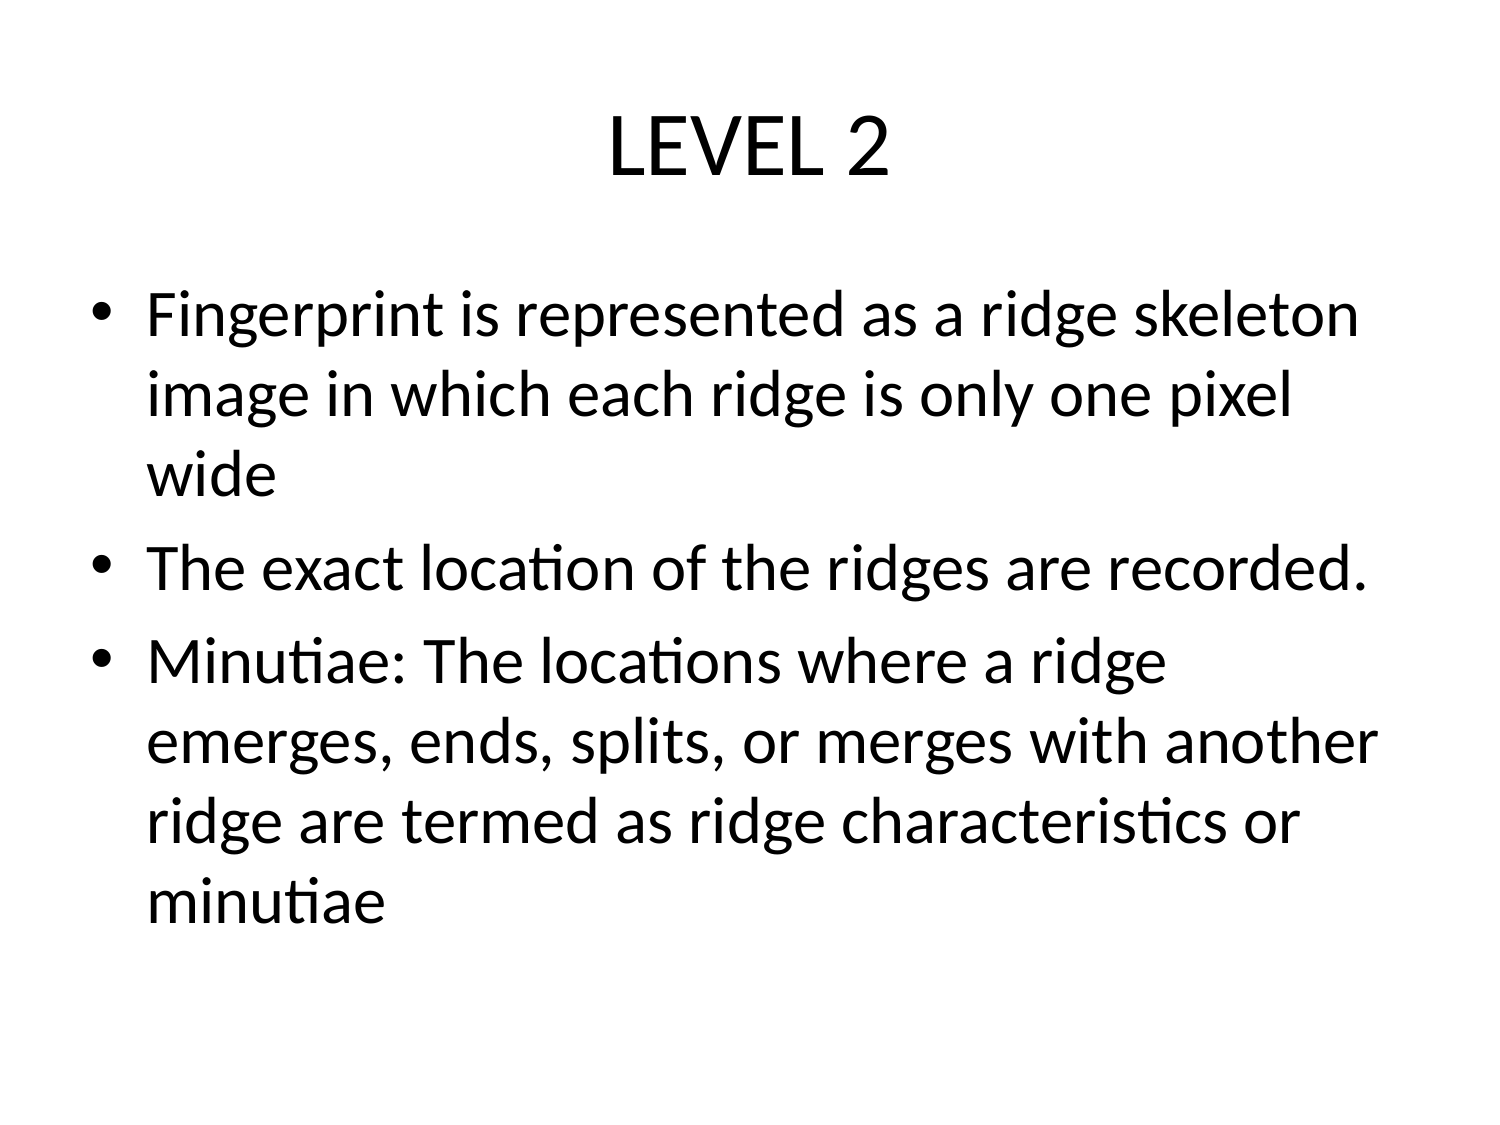

# LEVEL 2
Fingerprint is represented as a ridge skeleton image in which each ridge is only one pixel wide
The exact location of the ridges are recorded.
Minutiae: The locations where a ridge emerges, ends, splits, or merges with another ridge are termed as ridge characteristics or minutiae